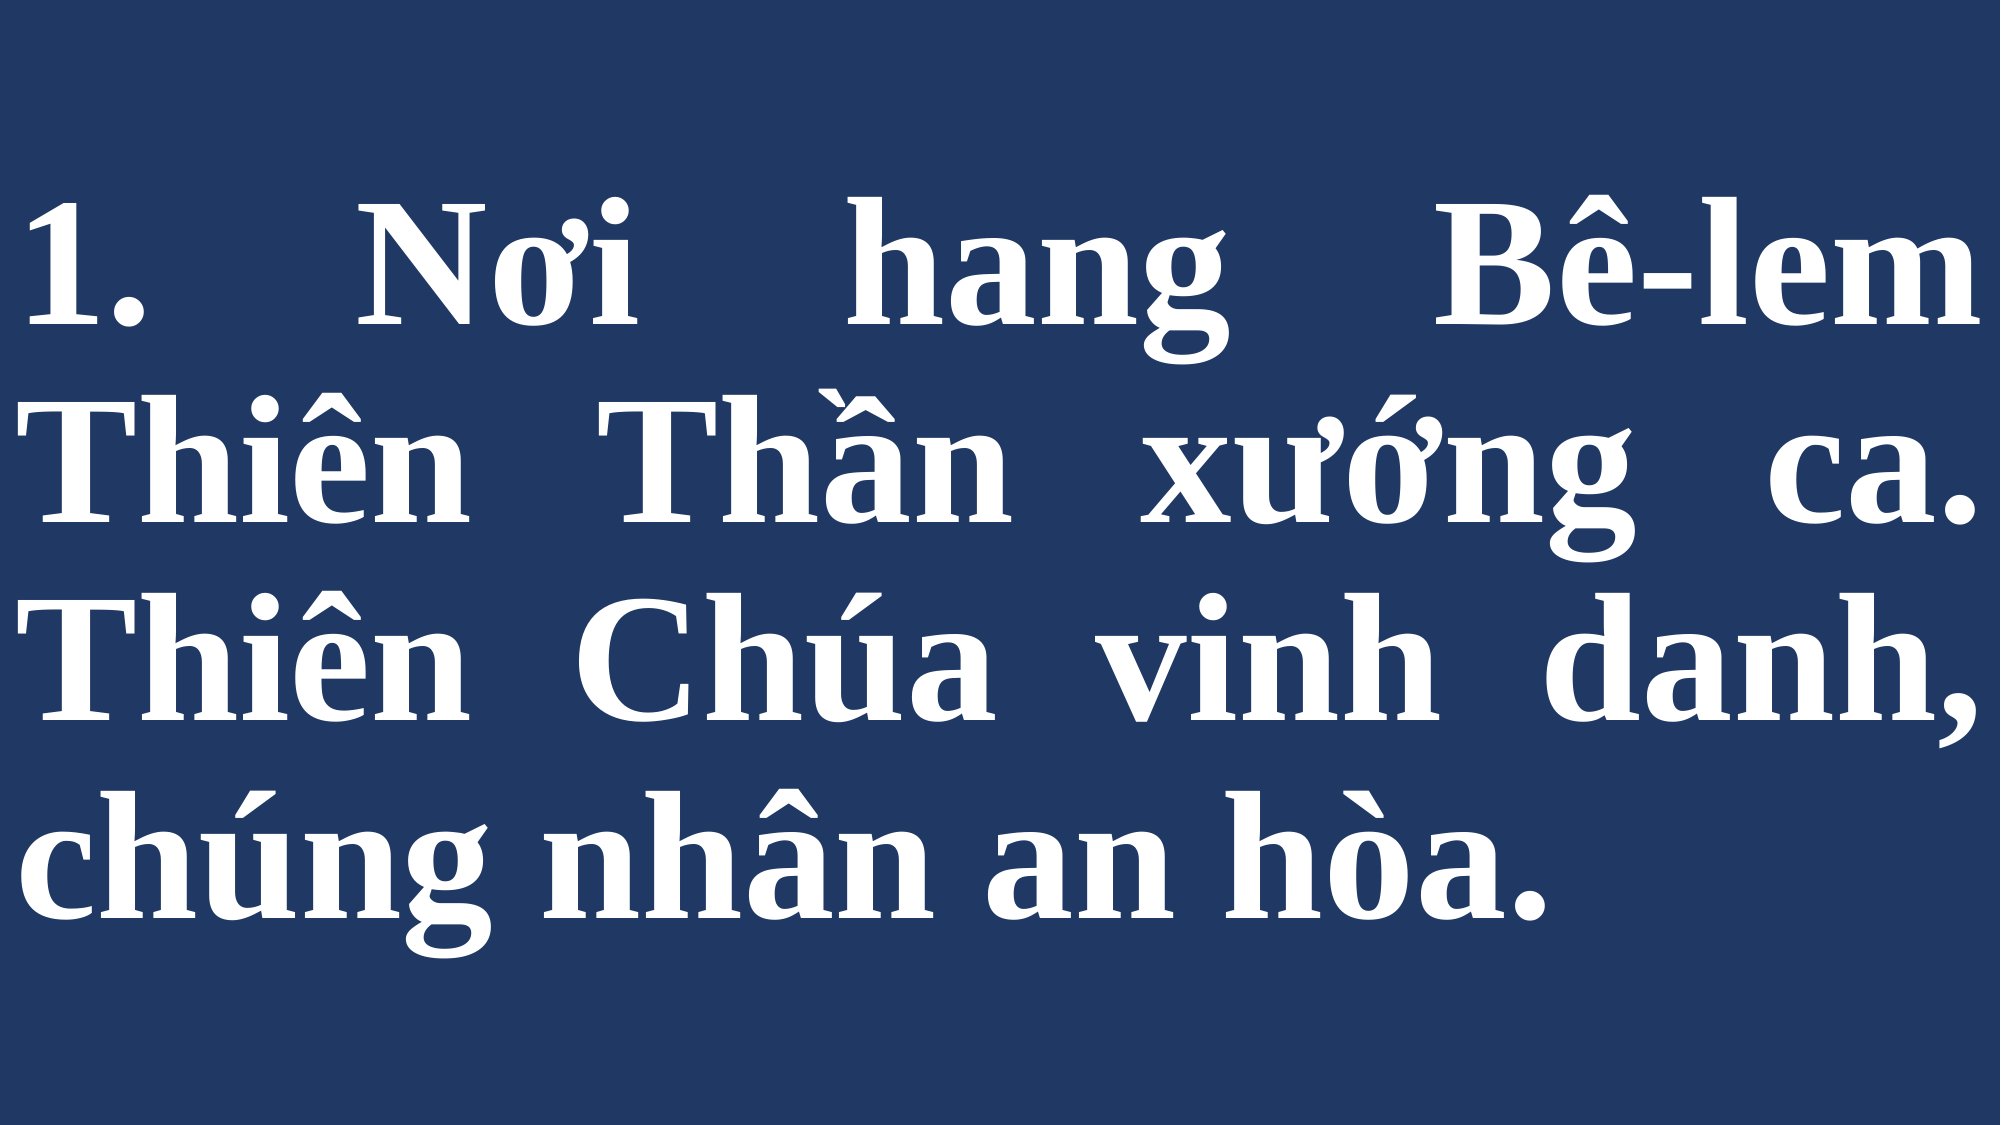

# 1. Nơi hang Bê-lem Thiên Thần xướng ca. Thiên Chúa vinh danh, chúng nhân an hòa.